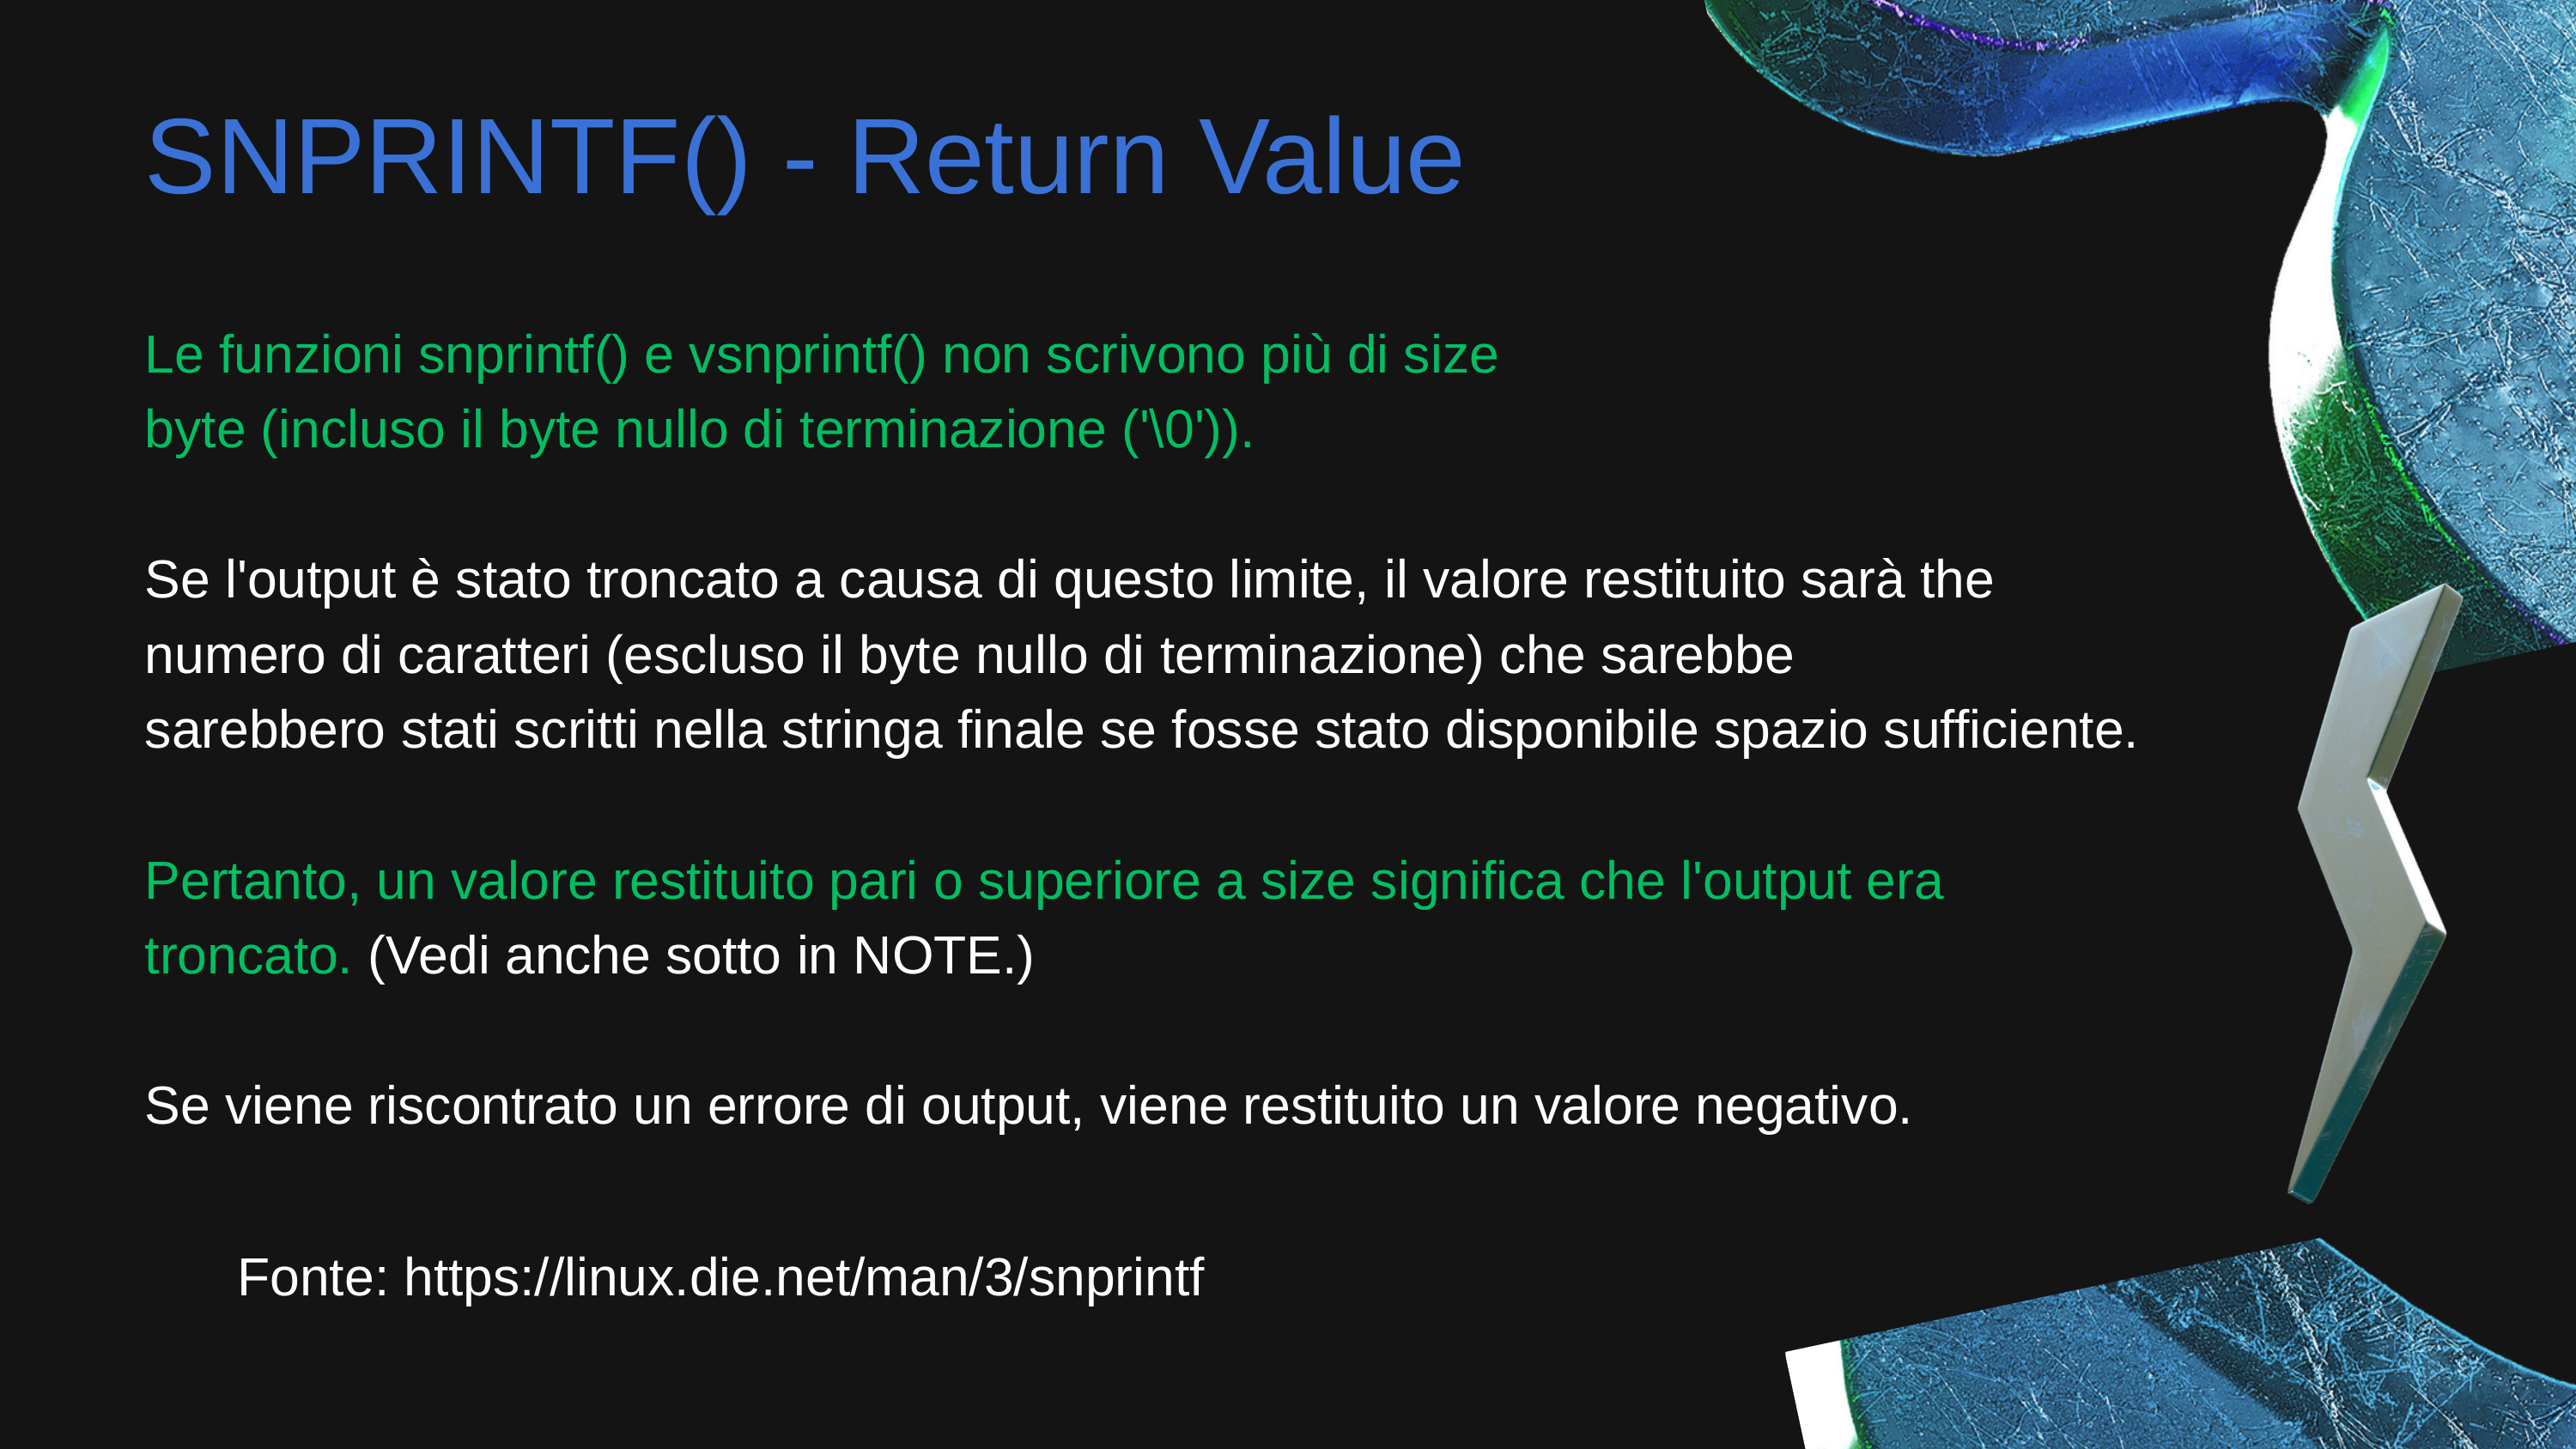

SNPRINTF() - Return Value
Le funzioni snprintf() e vsnprintf() non scrivono più di size
byte (incluso il byte nullo di terminazione ('\0')).

Se l'output è stato troncato a causa di questo limite, il valore restituito sarà the
numero di caratteri (escluso il byte nullo di terminazione) che sarebbe
sarebbero stati scritti nella stringa finale se fosse stato disponibile spazio sufficiente.

Pertanto, un valore restituito pari o superiore a size significa che l'output era
troncato. (Vedi anche sotto in NOTE.)

Se viene riscontrato un errore di output, viene restituito un valore negativo.

Fonte: https://linux.die.net/man/3/snprintf